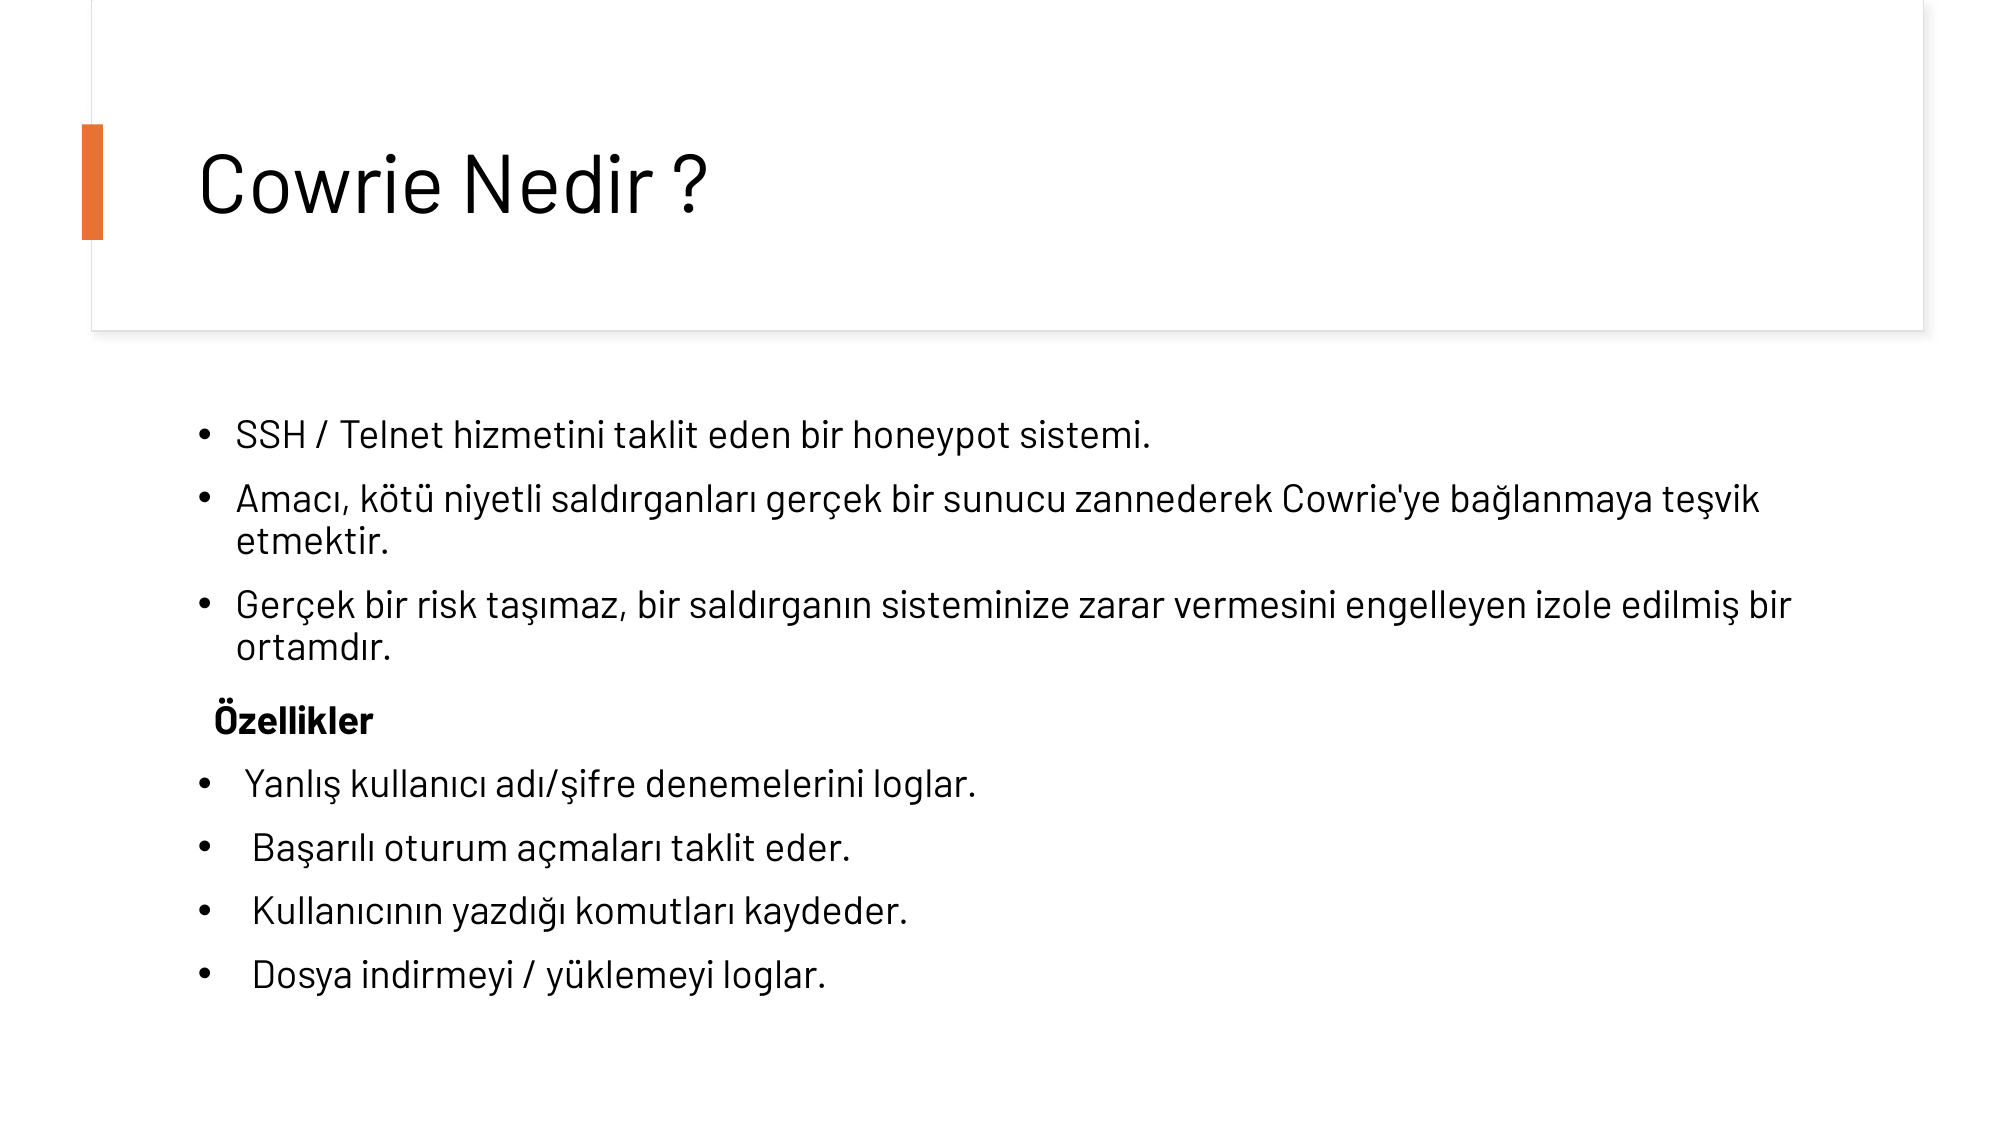

# Cowrie Nedir ?

SSH / Telnet hizmetini taklit eden bir honeypot sistemi.
Amacı, kötü niyetli saldırganları gerçek bir sunucu zannederek Cowrie'ye bağlanmaya teşvik etmektir.
Gerçek bir risk taşımaz, bir saldırganın sisteminize zarar vermesini engelleyen izole edilmiş bir ortamdır.
  Özellikler
 Yanlış kullanıcı adı/şifre denemelerini loglar.
  Başarılı oturum açmaları taklit eder.
  Kullanıcının yazdığı komutları kaydeder.
  Dosya indirmeyi / yüklemeyi loglar.